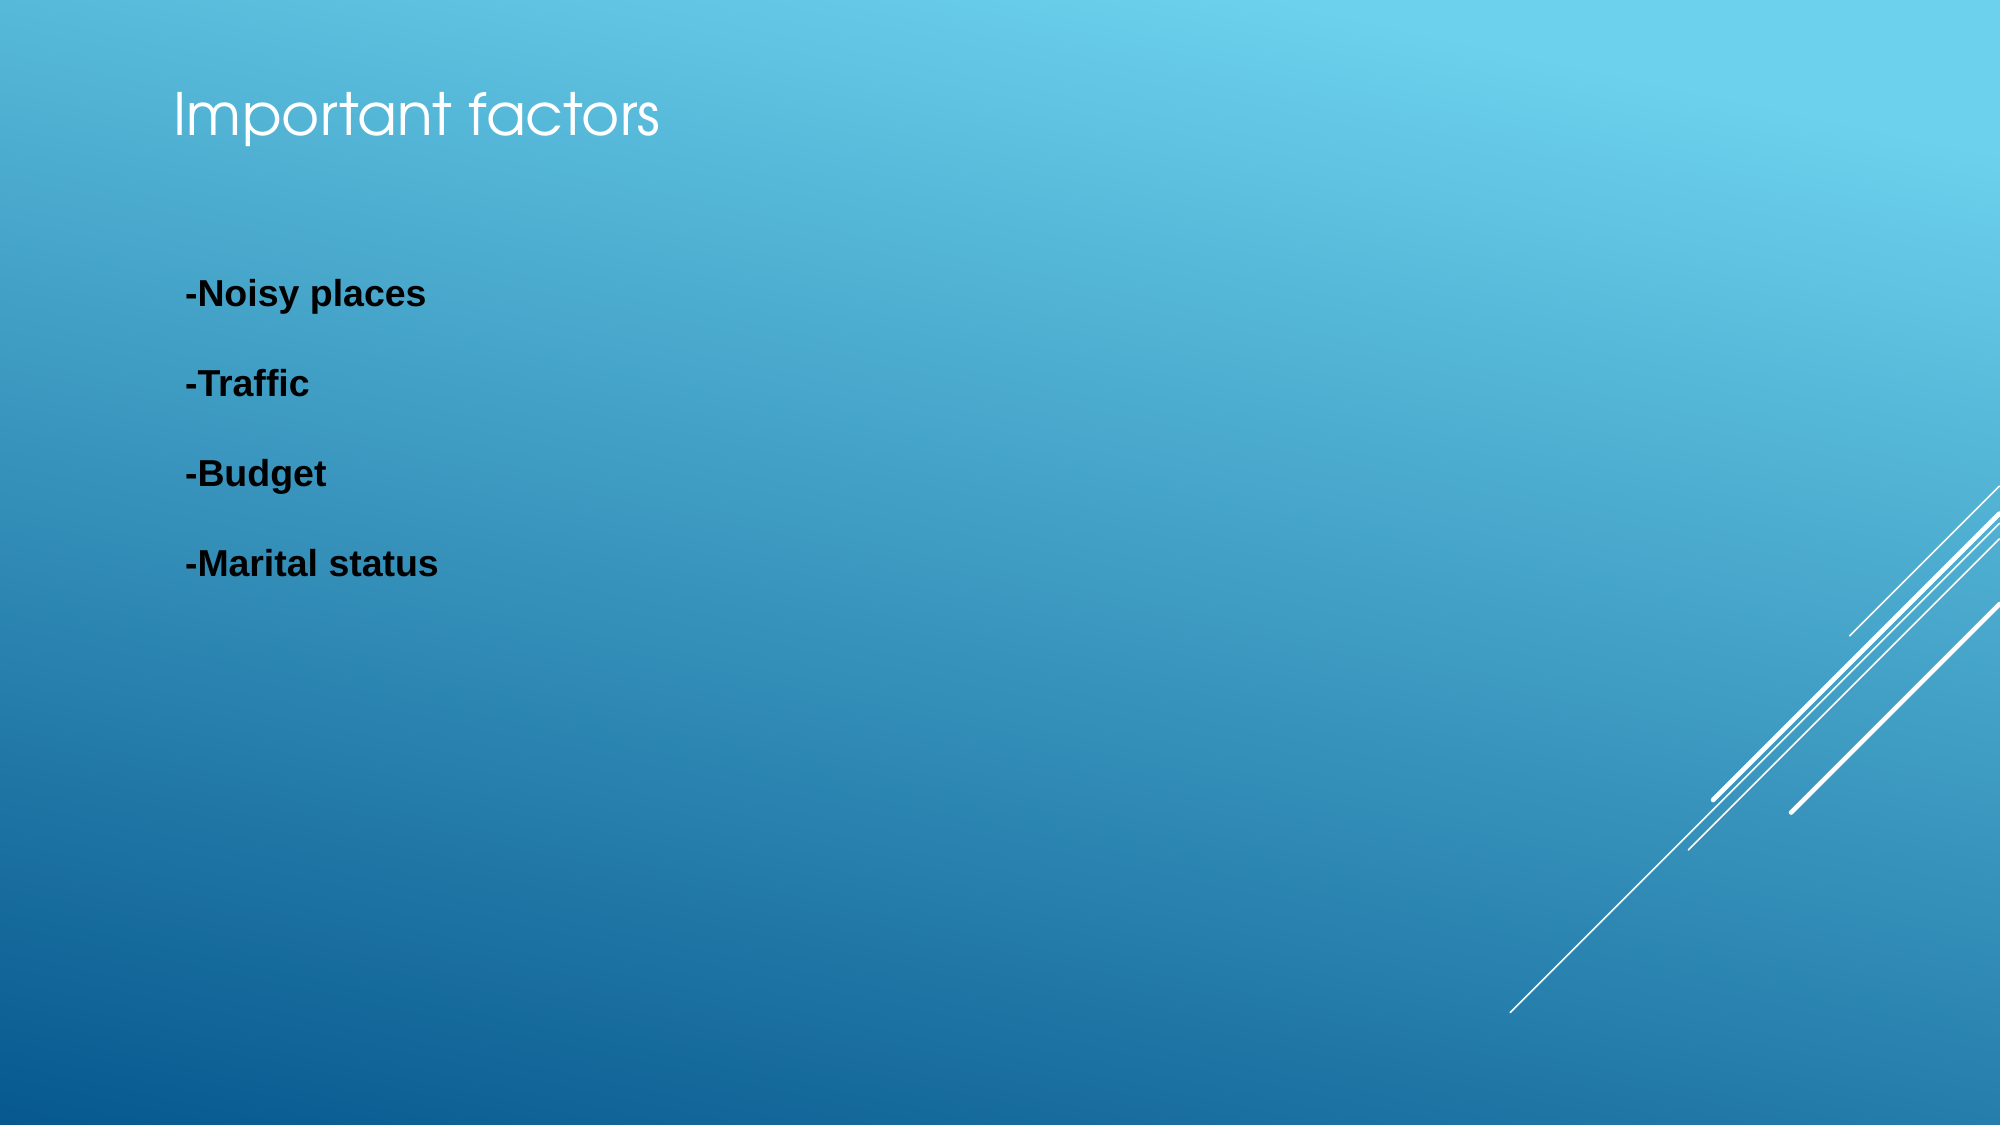

Important factors

-Noisy places

-Traffic

-Budget

-Marital status